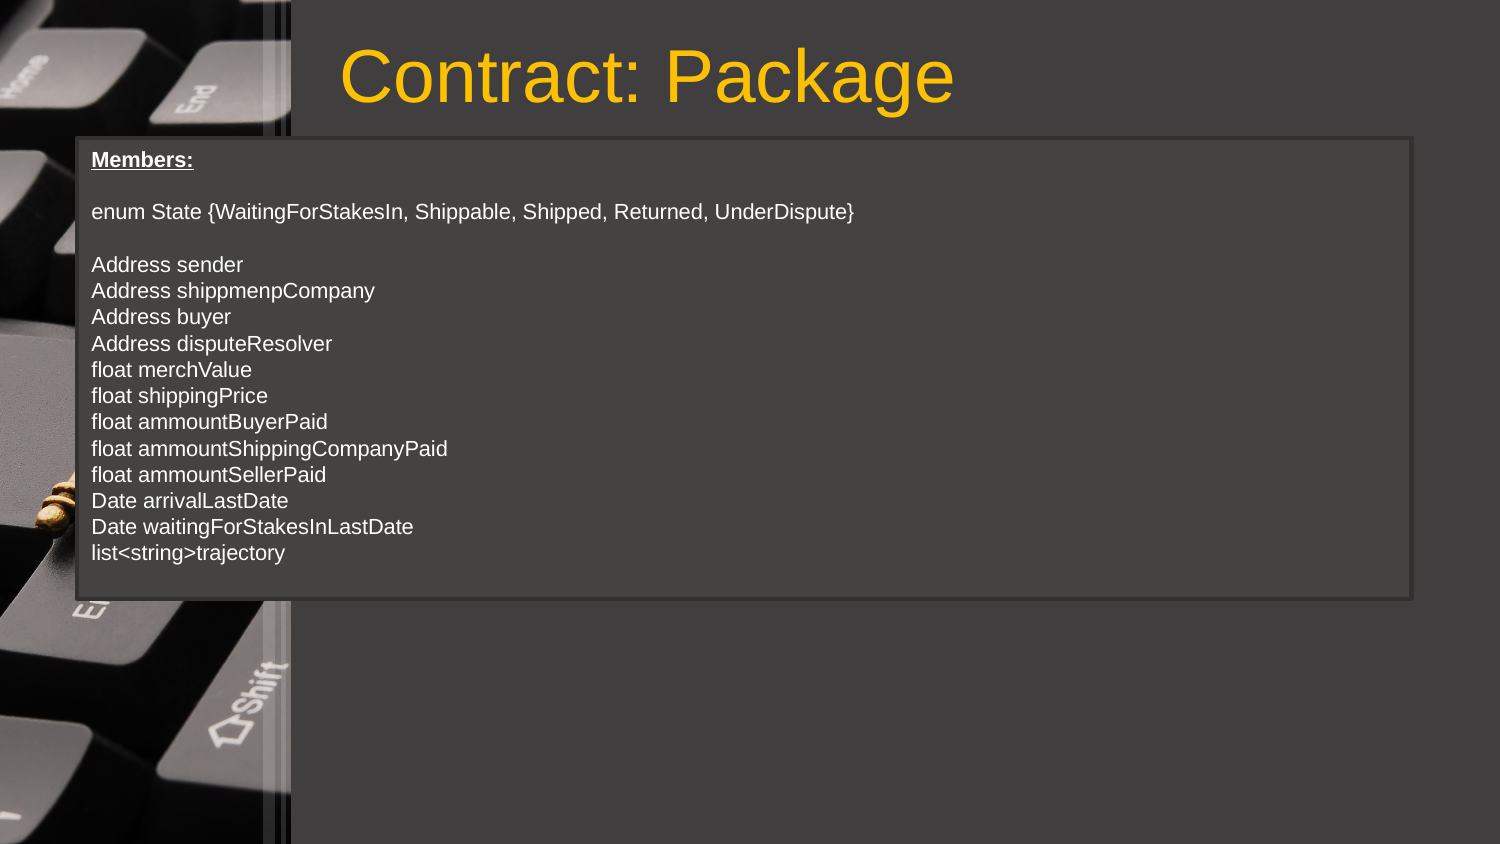

Contract: Package
Members:

enum State {WaitingForStakesIn, Shippable, Shipped, Returned, UnderDispute}

Address sender
Address shippmenpCompany
Address buyer
Address disputeResolver
float merchValue
float shippingPrice
float ammountBuyerPaid
float ammountShippingCompanyPaid
float ammountSellerPaid
Date arrivalLastDate
Date waitingForStakesInLastDate
list<string>trajectory